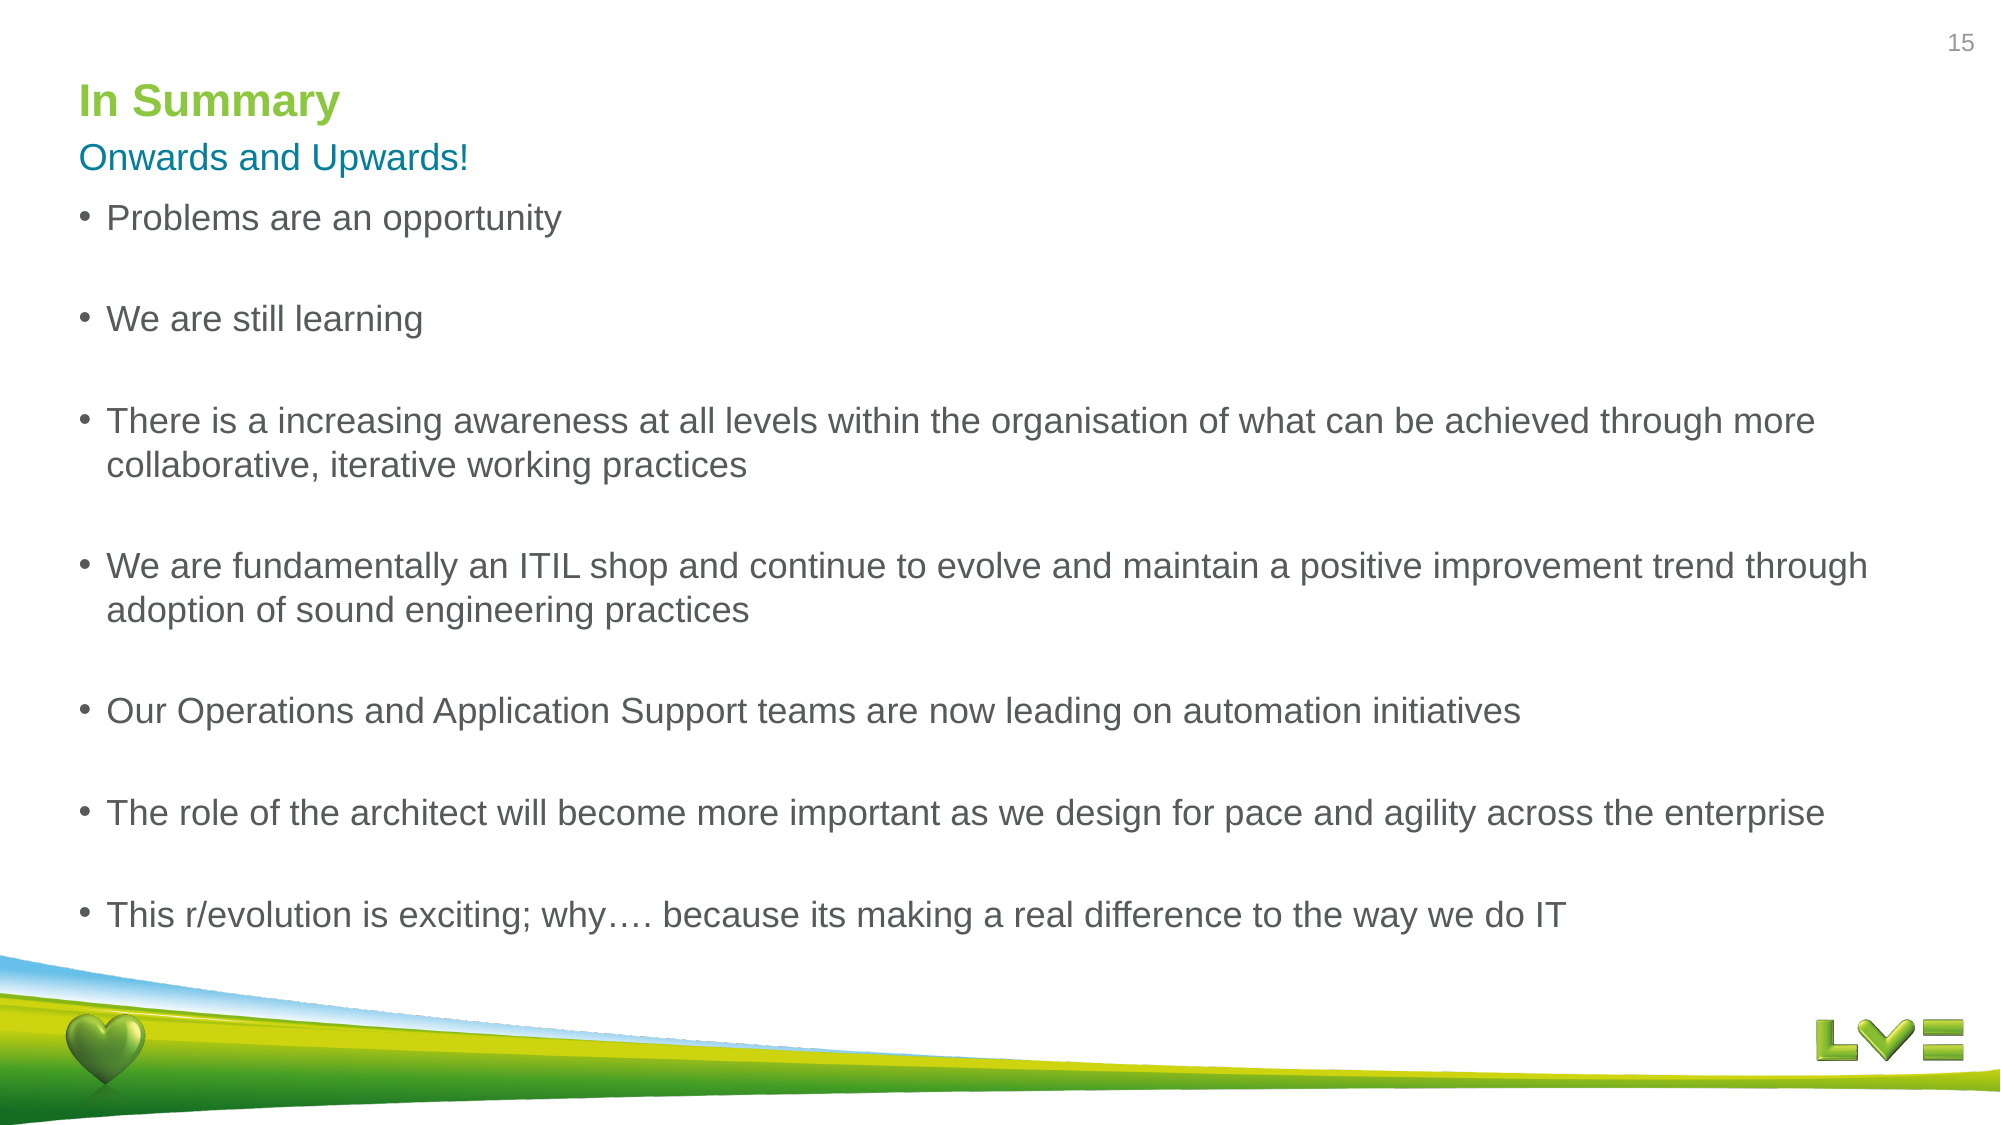

# In Summary
15
Onwards and Upwards!
Problems are an opportunity

We are still learning

There is a increasing awareness at all levels within the organisation of what can be achieved through more collaborative, iterative working practices

We are fundamentally an ITIL shop and continue to evolve and maintain a positive improvement trend through adoption of sound engineering practices

Our Operations and Application Support teams are now leading on automation initiatives

The role of the architect will become more important as we design for pace and agility across the enterprise

This r/evolution is exciting; why…. because its making a real difference to the way we do IT